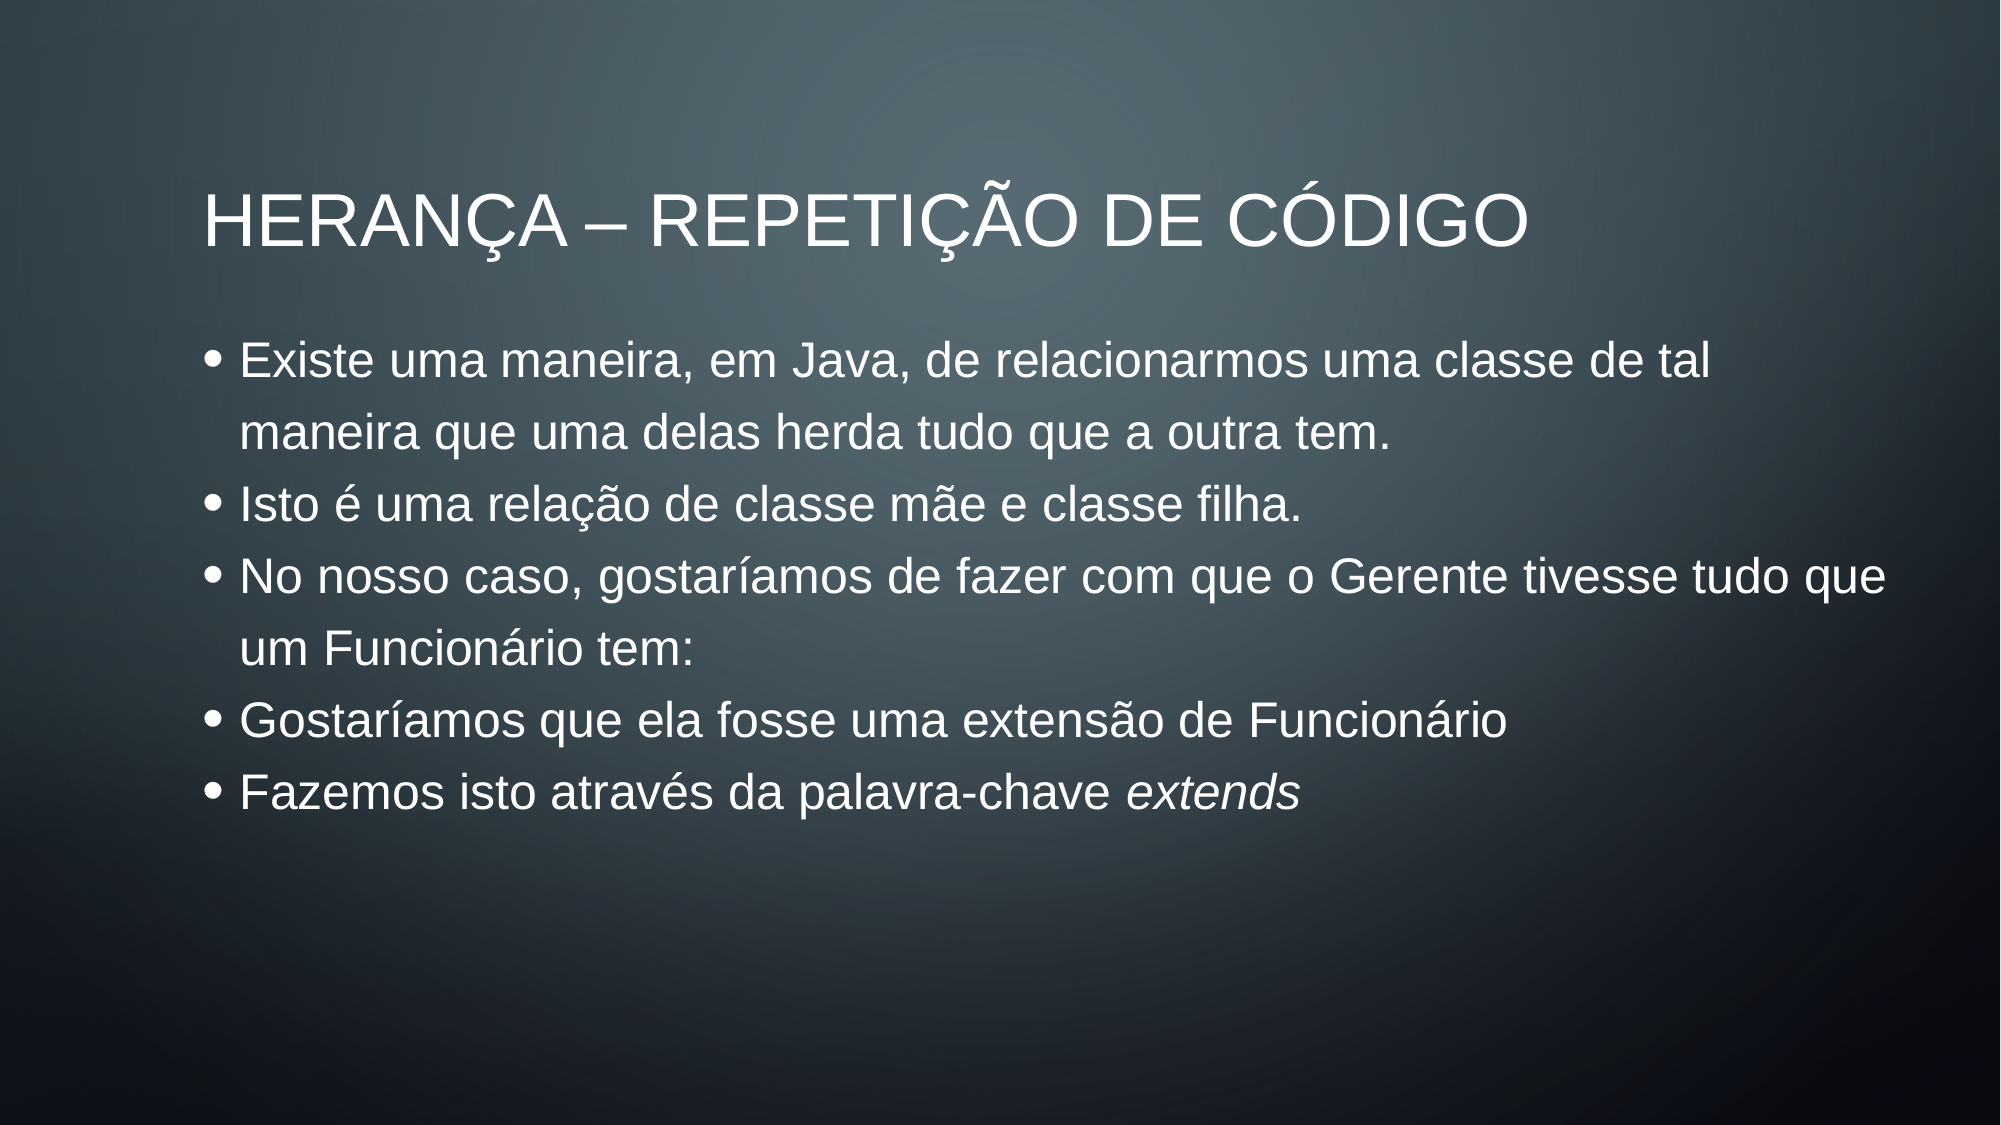

# HERANÇA – REPETIÇÃO DE CÓDIGO
Existe uma maneira, em Java, de relacionarmos uma classe de tal maneira que uma delas herda tudo que a outra tem.
Isto é uma relação de classe mãe e classe filha.
No nosso caso, gostaríamos de fazer com que o Gerente tivesse tudo que um Funcionário tem:
Gostaríamos que ela fosse uma extensão de Funcionário
Fazemos isto através da palavra-chave extends